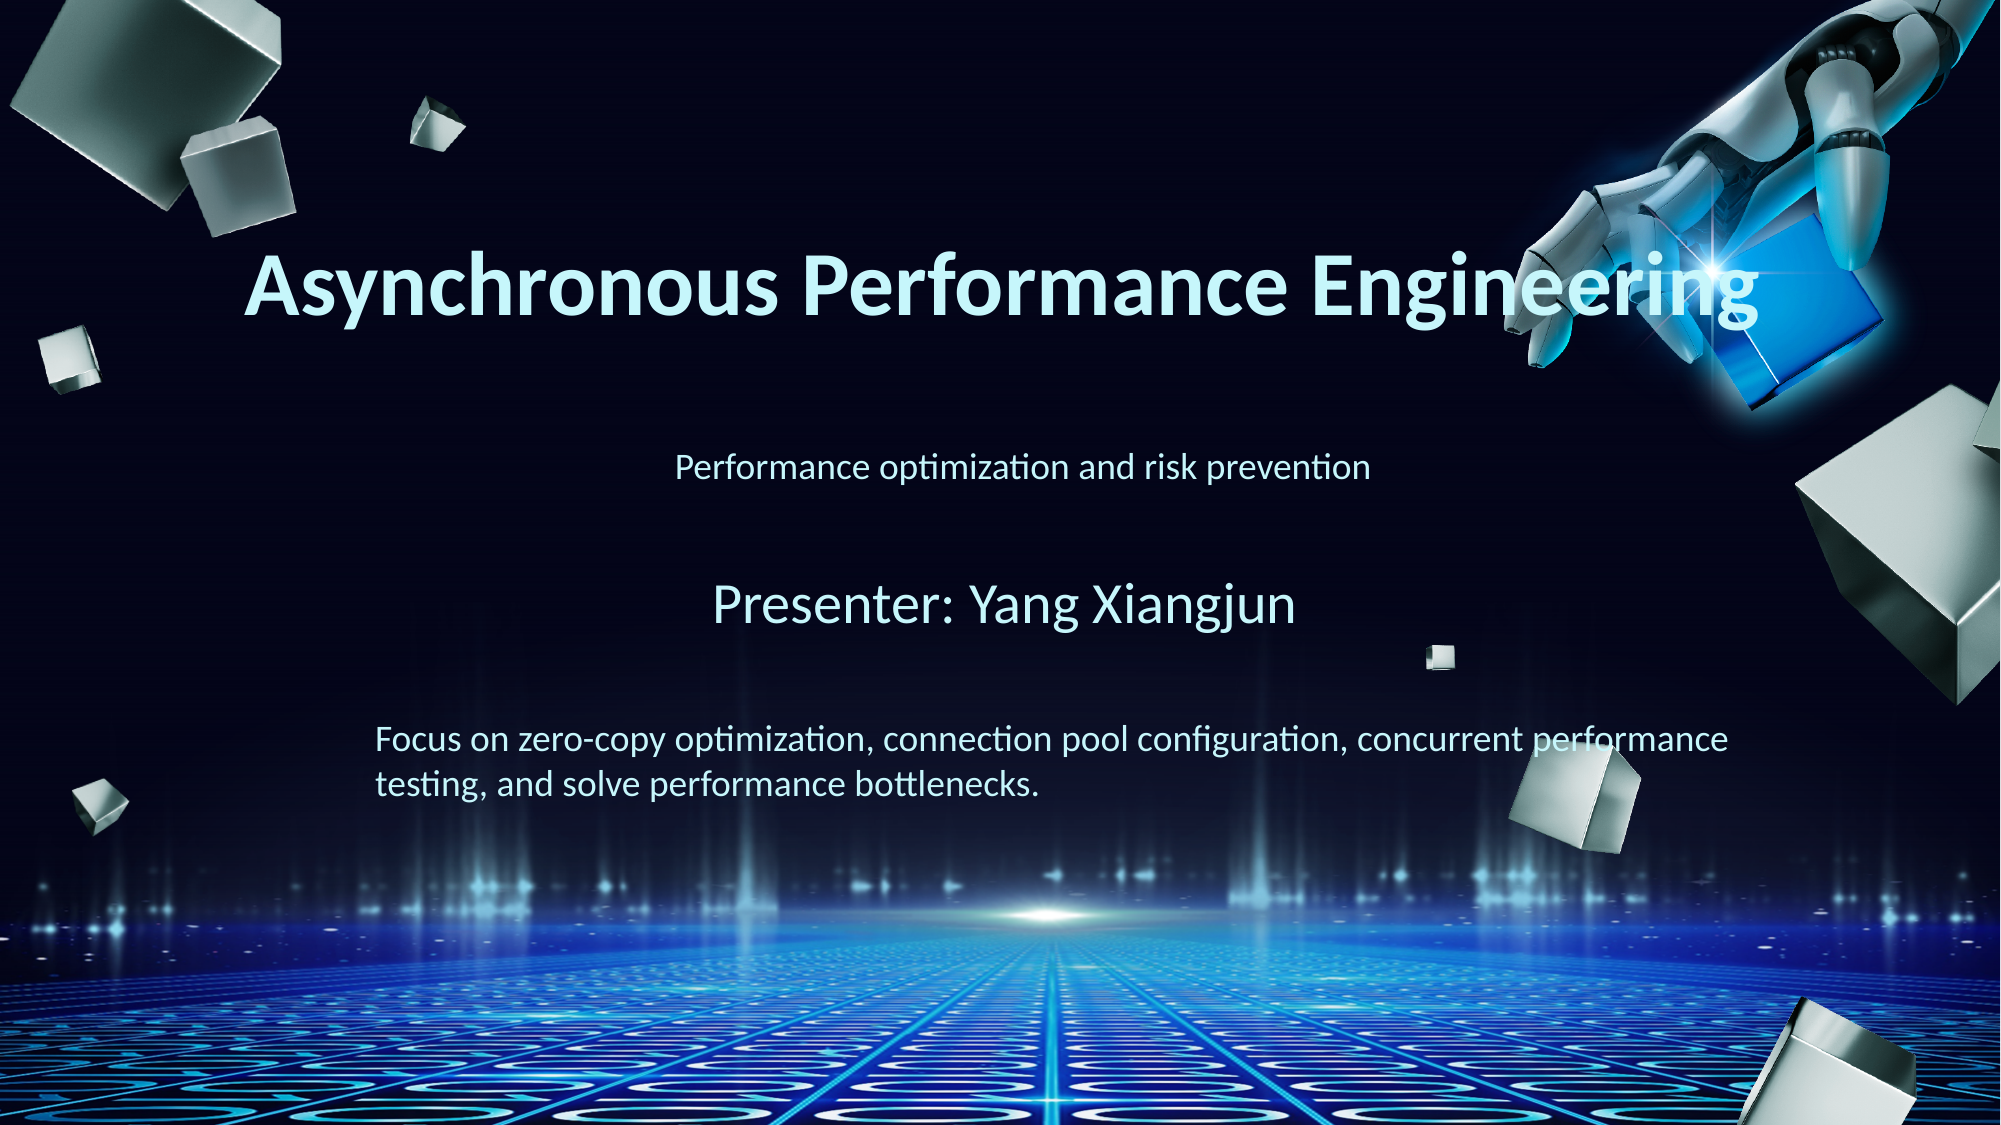

Asynchronous Performance Engineering
Performance optimization and risk prevention
Presenter: Yang Xiangjun
Focus on zero-copy optimization, connection pool configuration, concurrent performance testing, and solve performance bottlenecks.